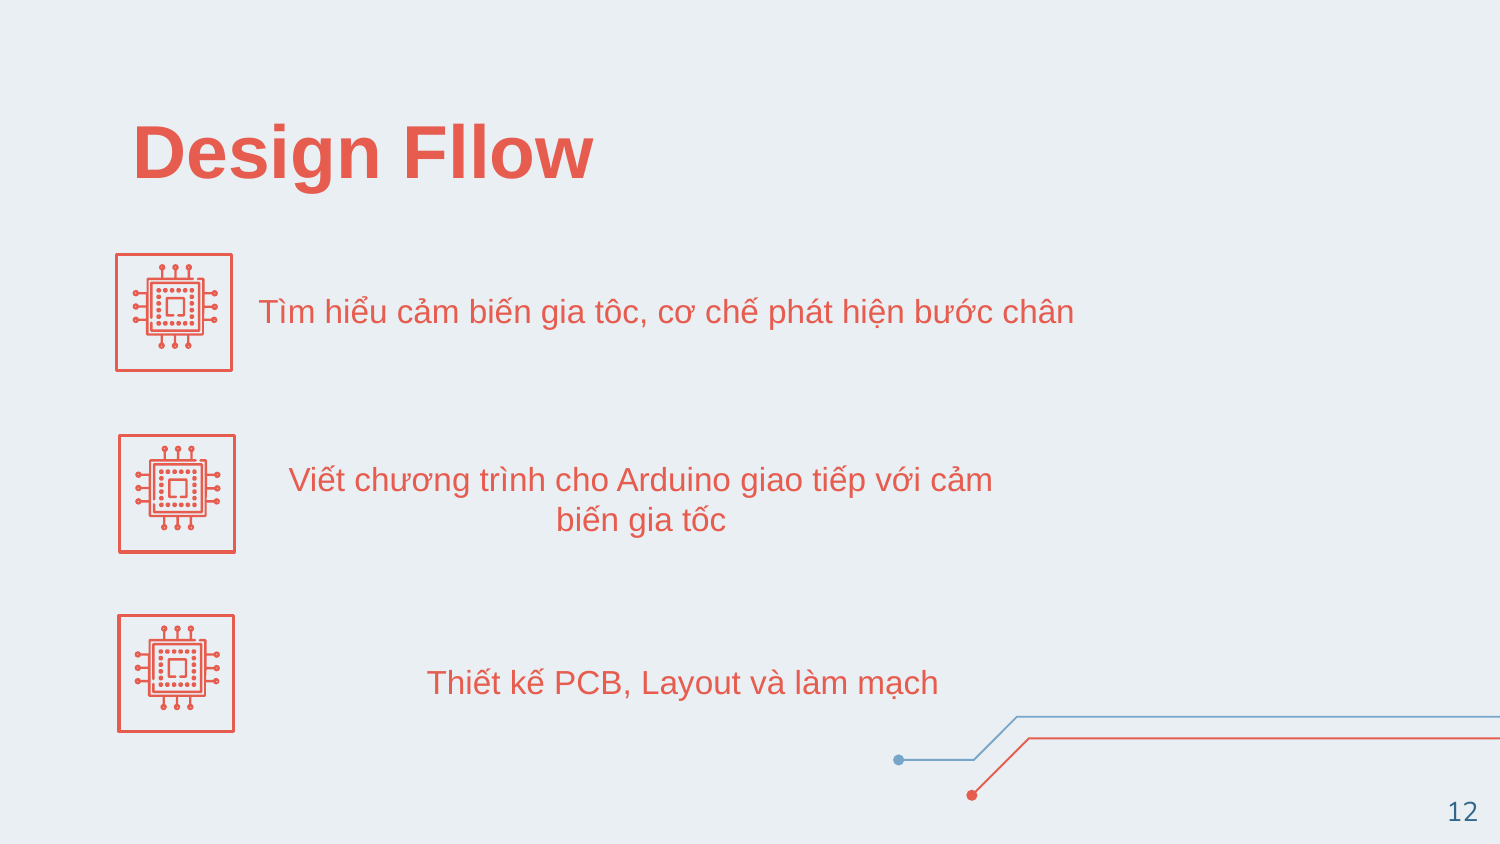

# Design Fllow

Tìm hiểu cảm biến gia tôc, cơ chế phát hiện bước chân

Viết chương trình cho Arduino giao tiếp với cảm biến gia tốc

Thiết kế PCB, Layout và làm mạch
12